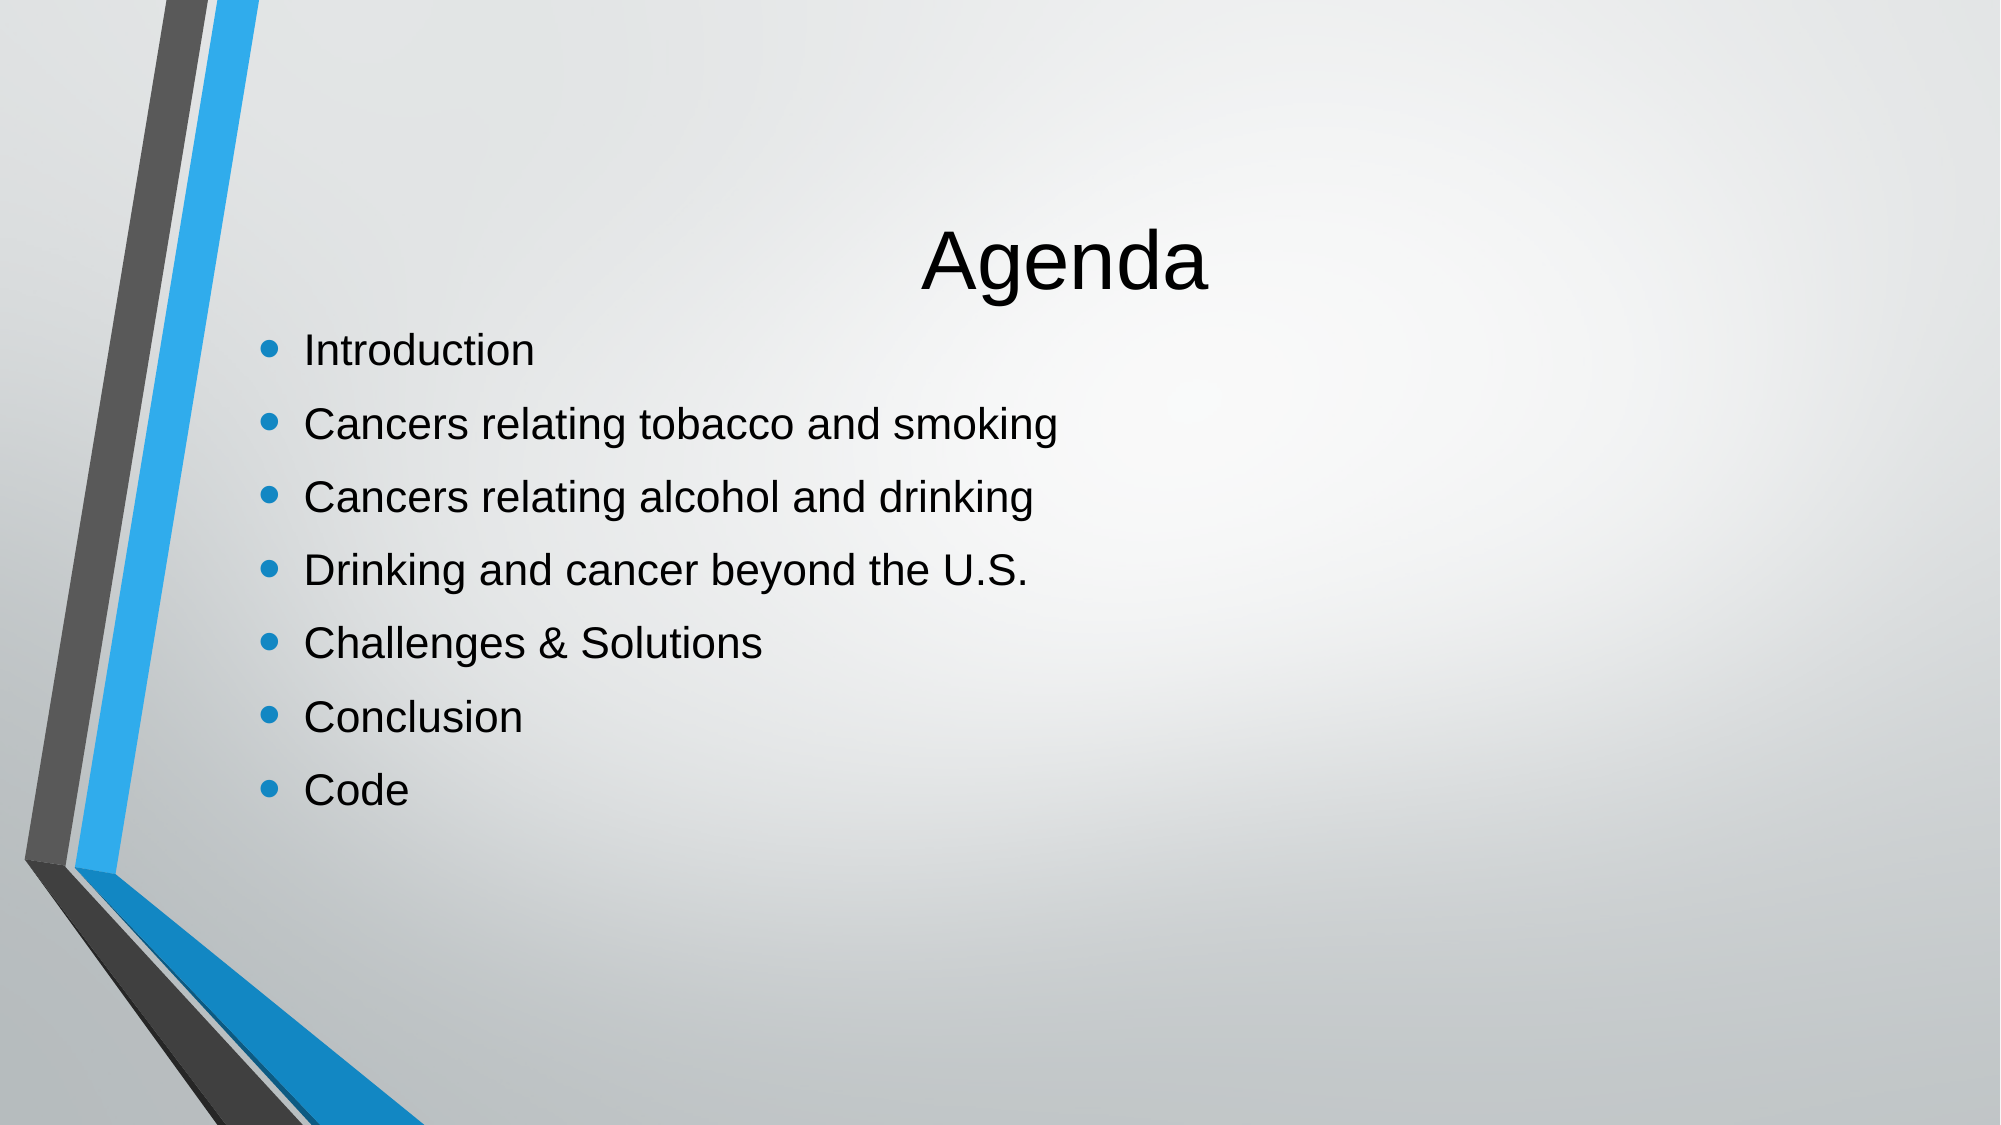

# Agenda
Introduction
Cancers relating tobacco and smoking
Cancers relating alcohol and drinking
Drinking and cancer beyond the U.S.
Challenges & Solutions
Conclusion
Code